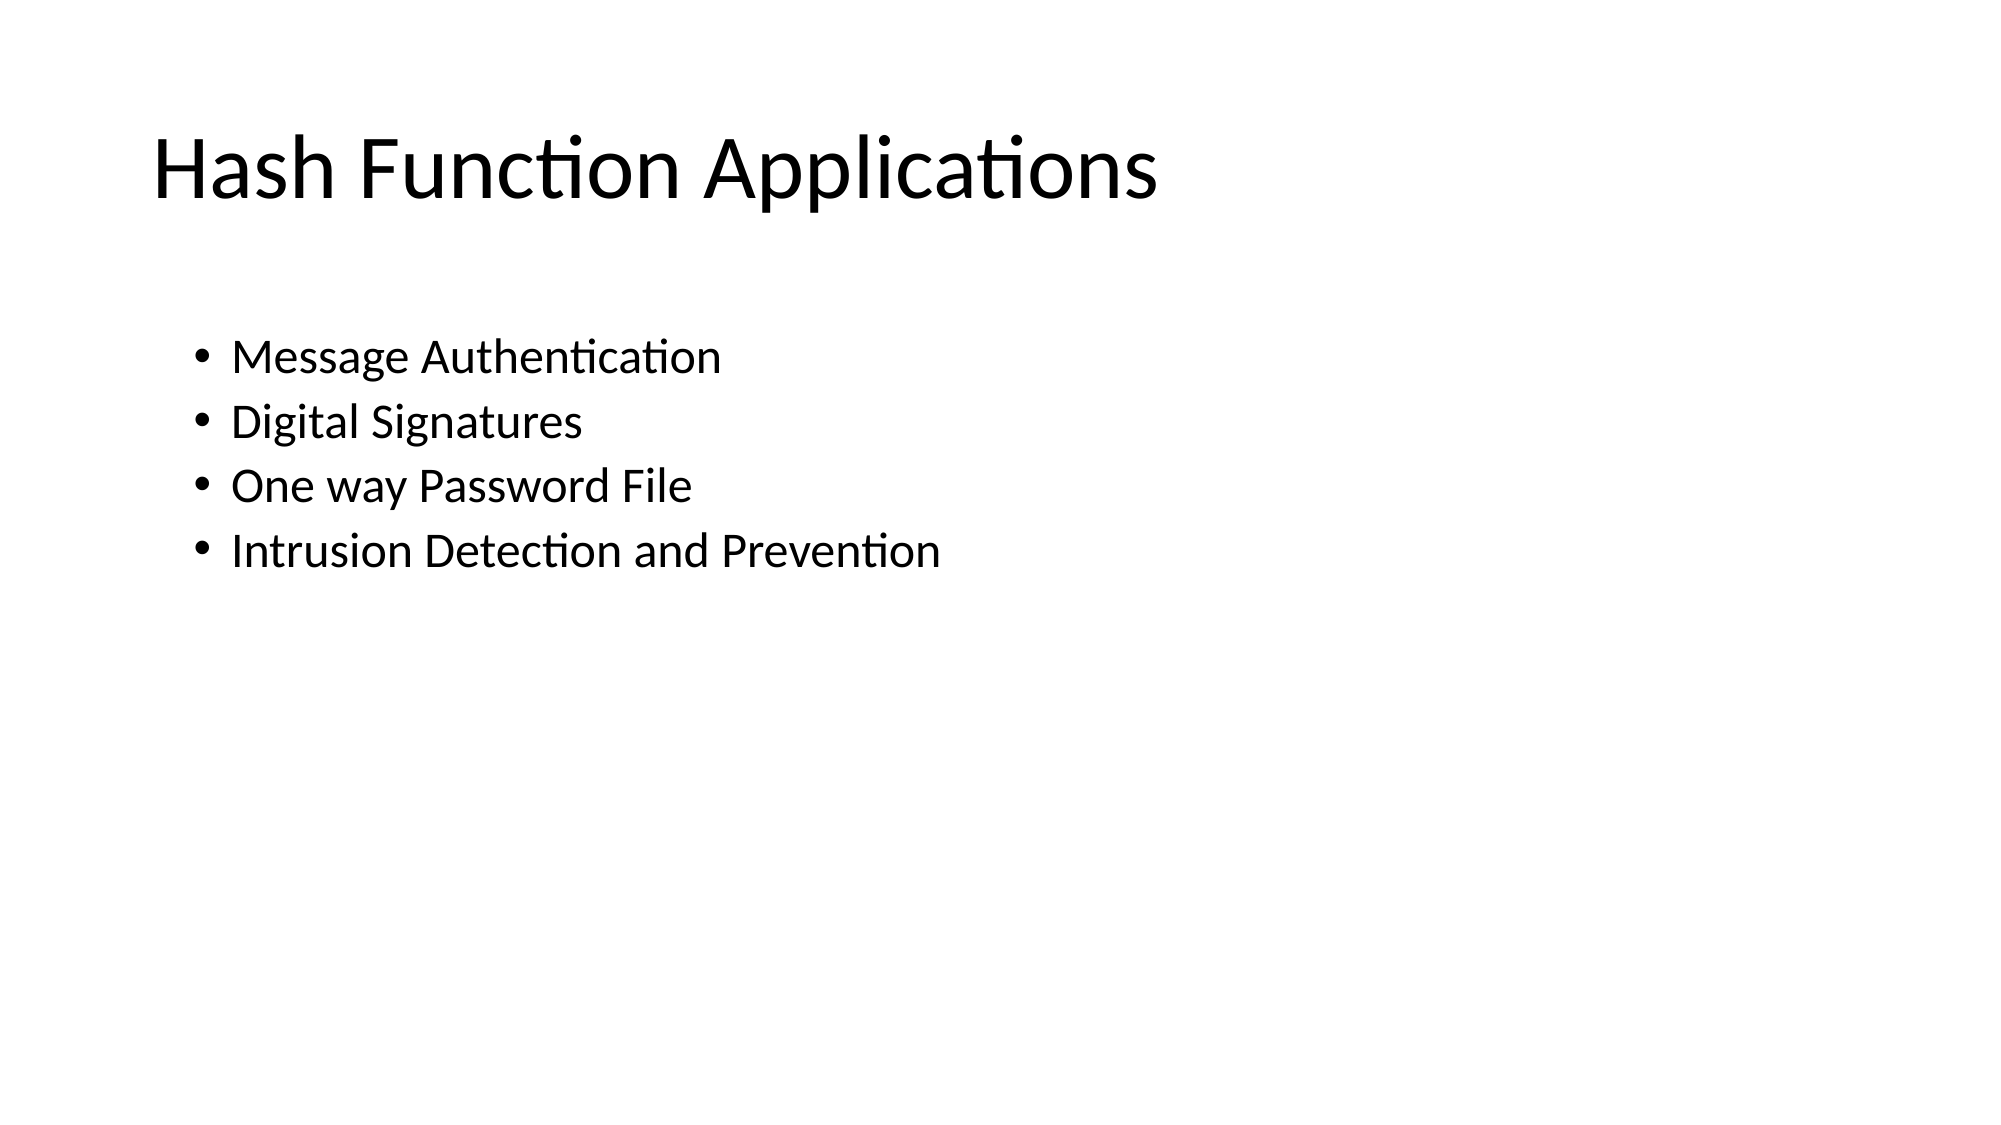

# Hash Function Applications
Message Authentication
Digital Signatures
One way Password File
Intrusion Detection and Prevention